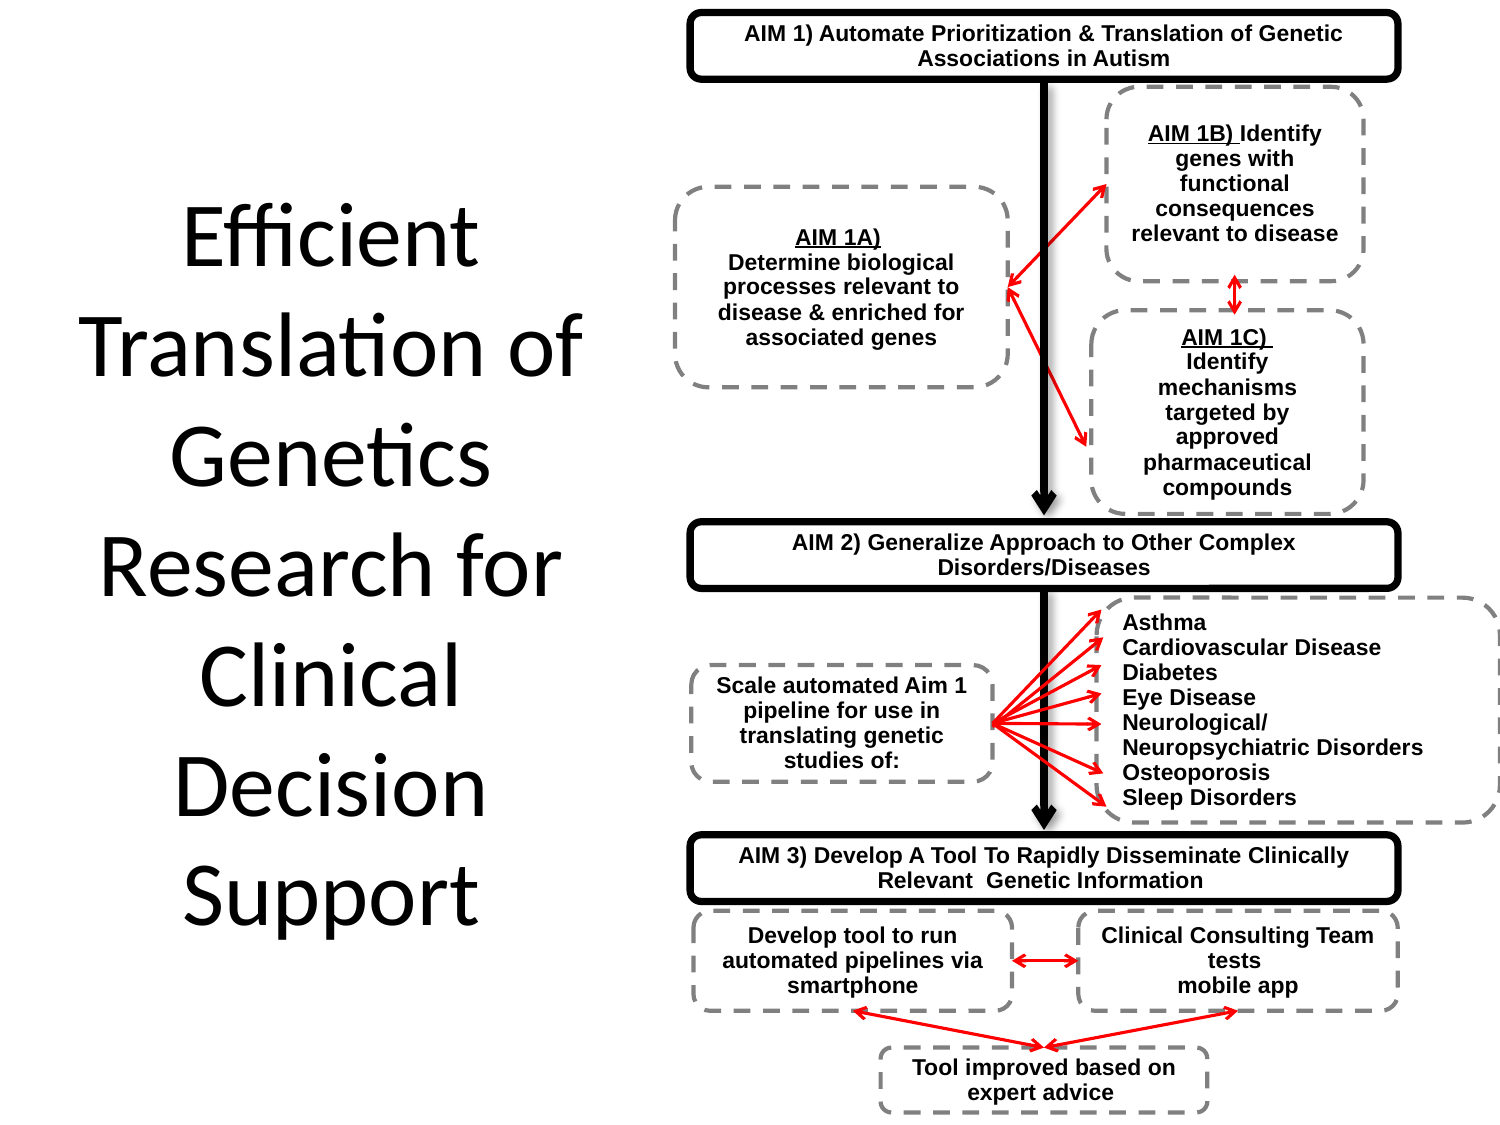

AIM 1) Automate Prioritization & Translation of Genetic Associations in Autism
AIM 2) Generalize Approach to Other Complex Disorders/Diseases
Asthma
Cardiovascular Disease
Diabetes
Eye Disease
Neurological/
Neuropsychiatric Disorders
Osteoporosis
Sleep Disorders
Scale automated Aim 1 pipeline for use in translating genetic studies of:
AIM 1B) Identify genes with functional consequences relevant to disease
Efficient Translation of Genetics
Research for Clinical Decision Support
AIM 1A)
Determine biological processes relevant to disease & enriched for associated genes
AIM 1C)
Identify mechanisms targeted by approved pharmaceutical compounds
AIM 3) Develop A Tool To Rapidly Disseminate Clinically Relevant  Genetic Information
Develop tool to run automated pipelines via smartphone
Clinical Consulting Team tests
mobile app
Tool improved based on expert advice